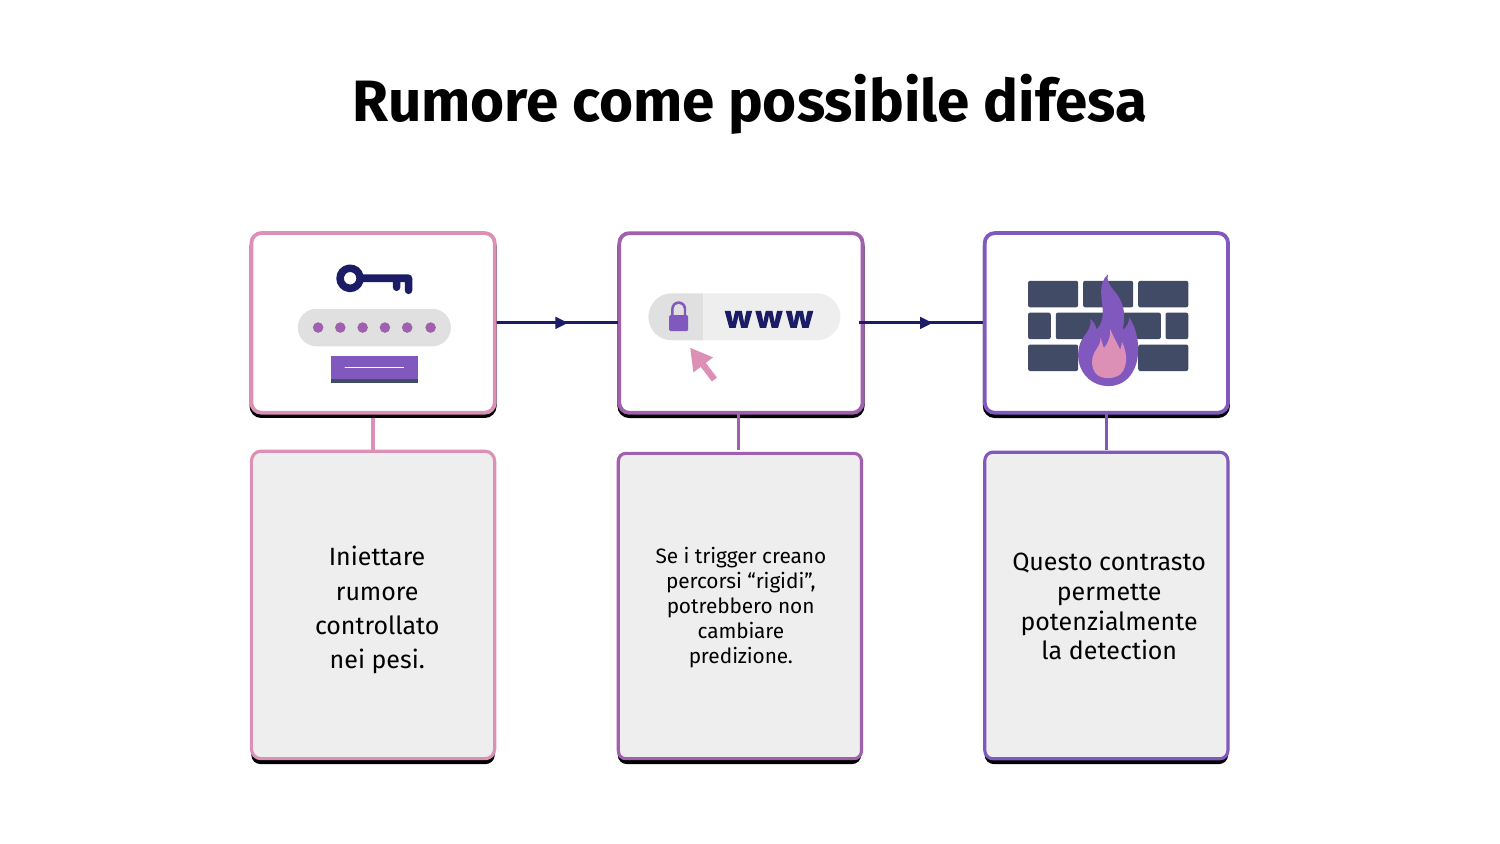

# Rumore come possibile difesa

Iniettare rumore controllato nei pesi.

Questo contrasto permette potenzialmente la detection

Se i trigger creano percorsi “rigidi”, potrebbero non cambiare predizione.